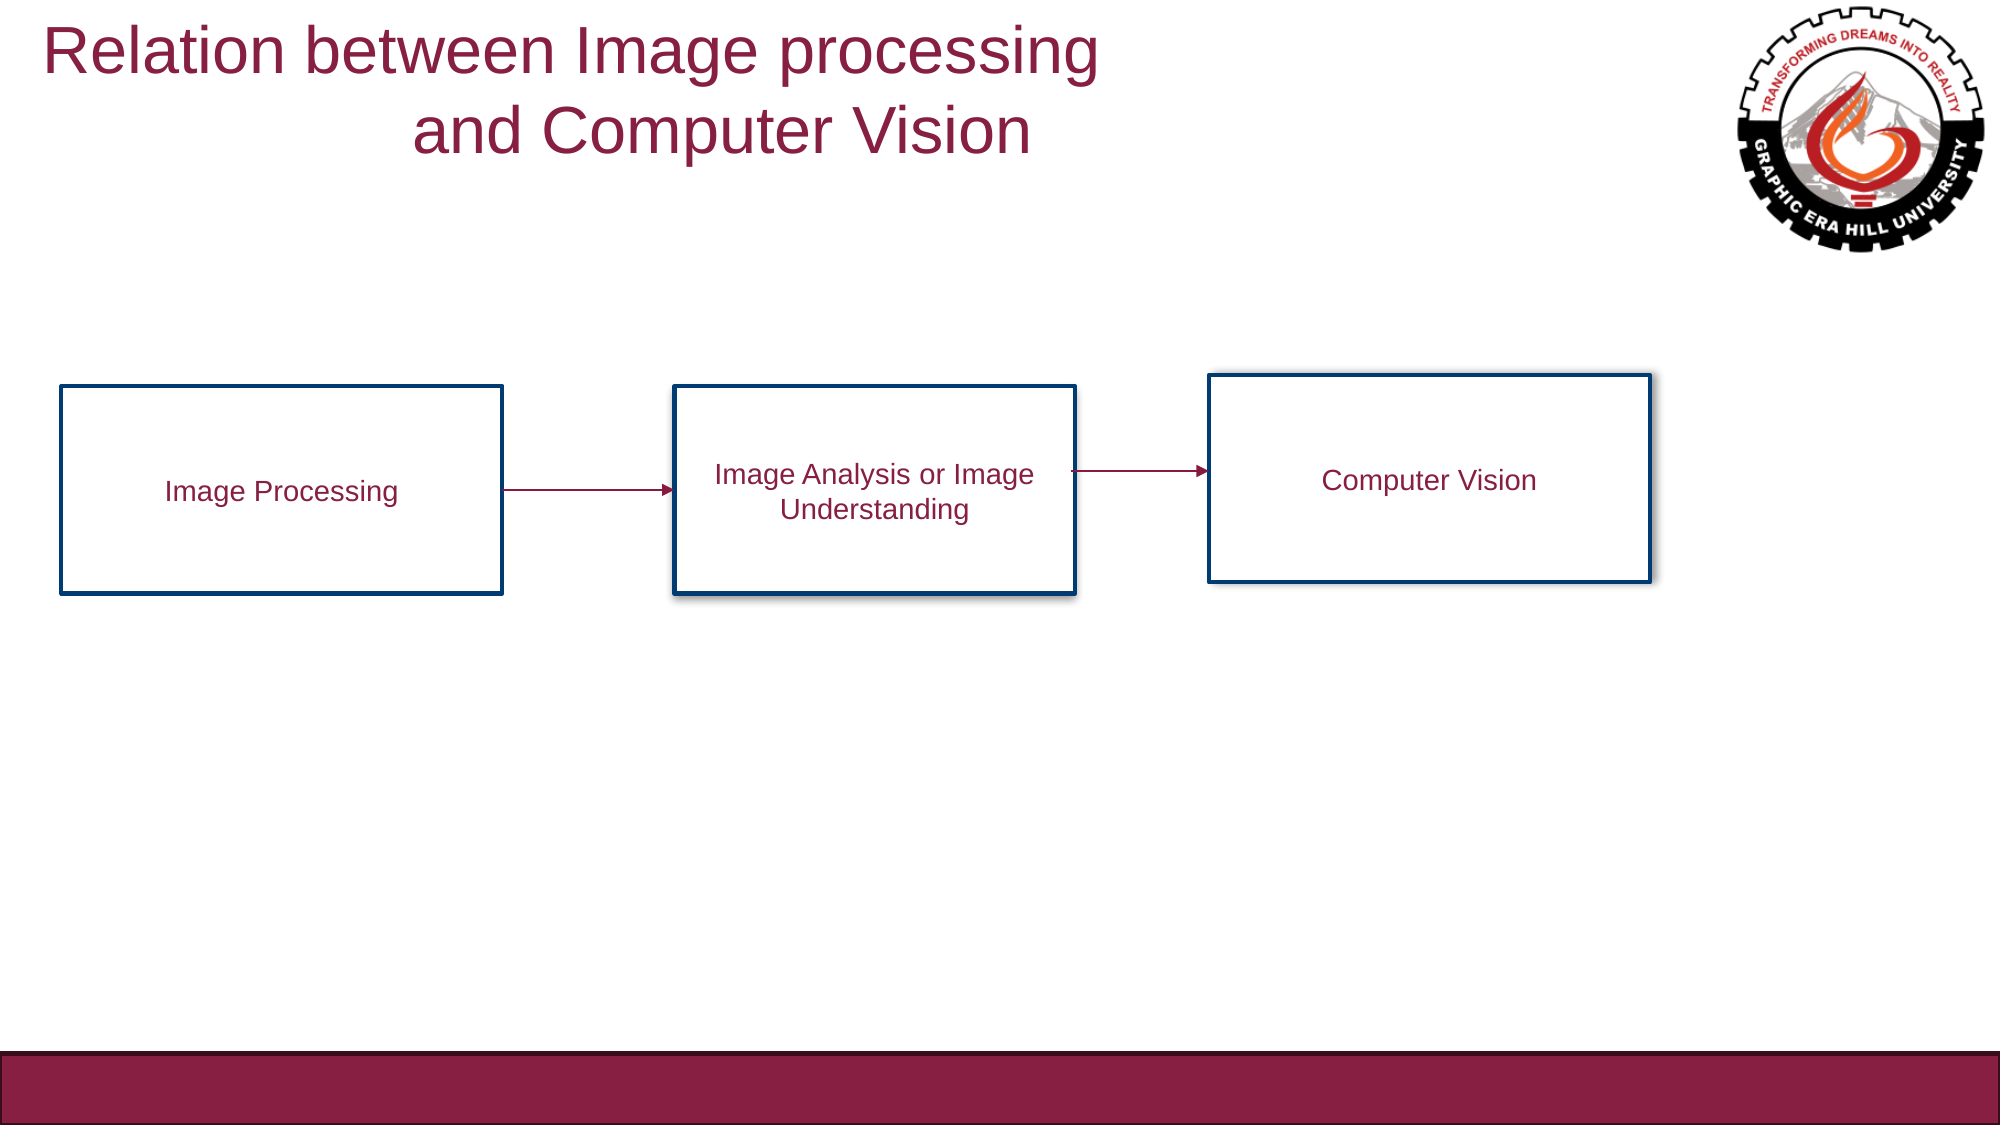

Relation between Image processing
                    and Computer Vision

Computer Vision
Image Processing
Image Analysis or Image Understanding